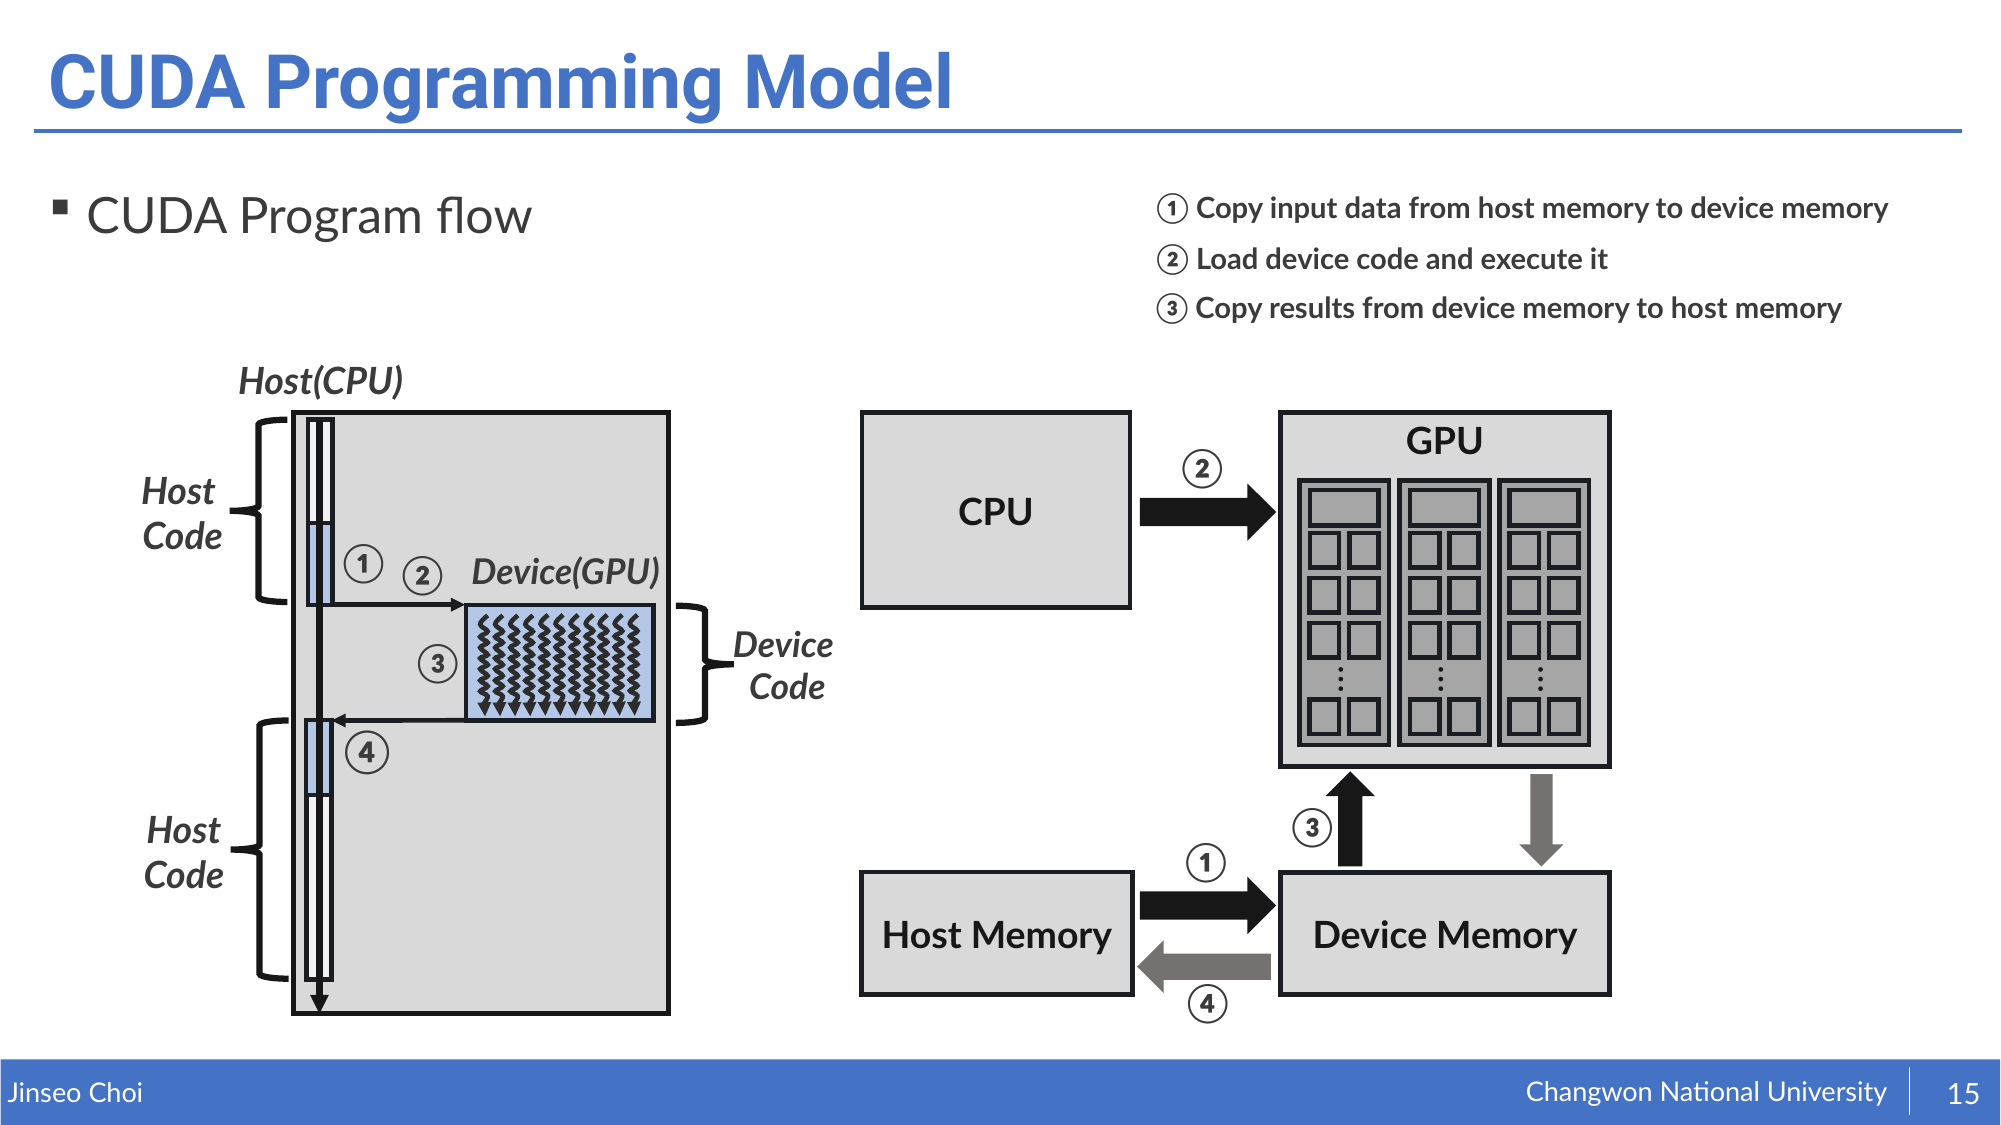

# CUDA Programming Model
CUDA Program flow

① Copy input data from host memory to device memory
② Load device code and execute it
③ Copy results from device memory to host memory
Host(CPU)

CPU
GPU

②

…
…
…

③
①
Host Memory
Device Memory

④

Host
Code

①
Device(GPU)
②

Device
Code

③

④

Host
Code
15